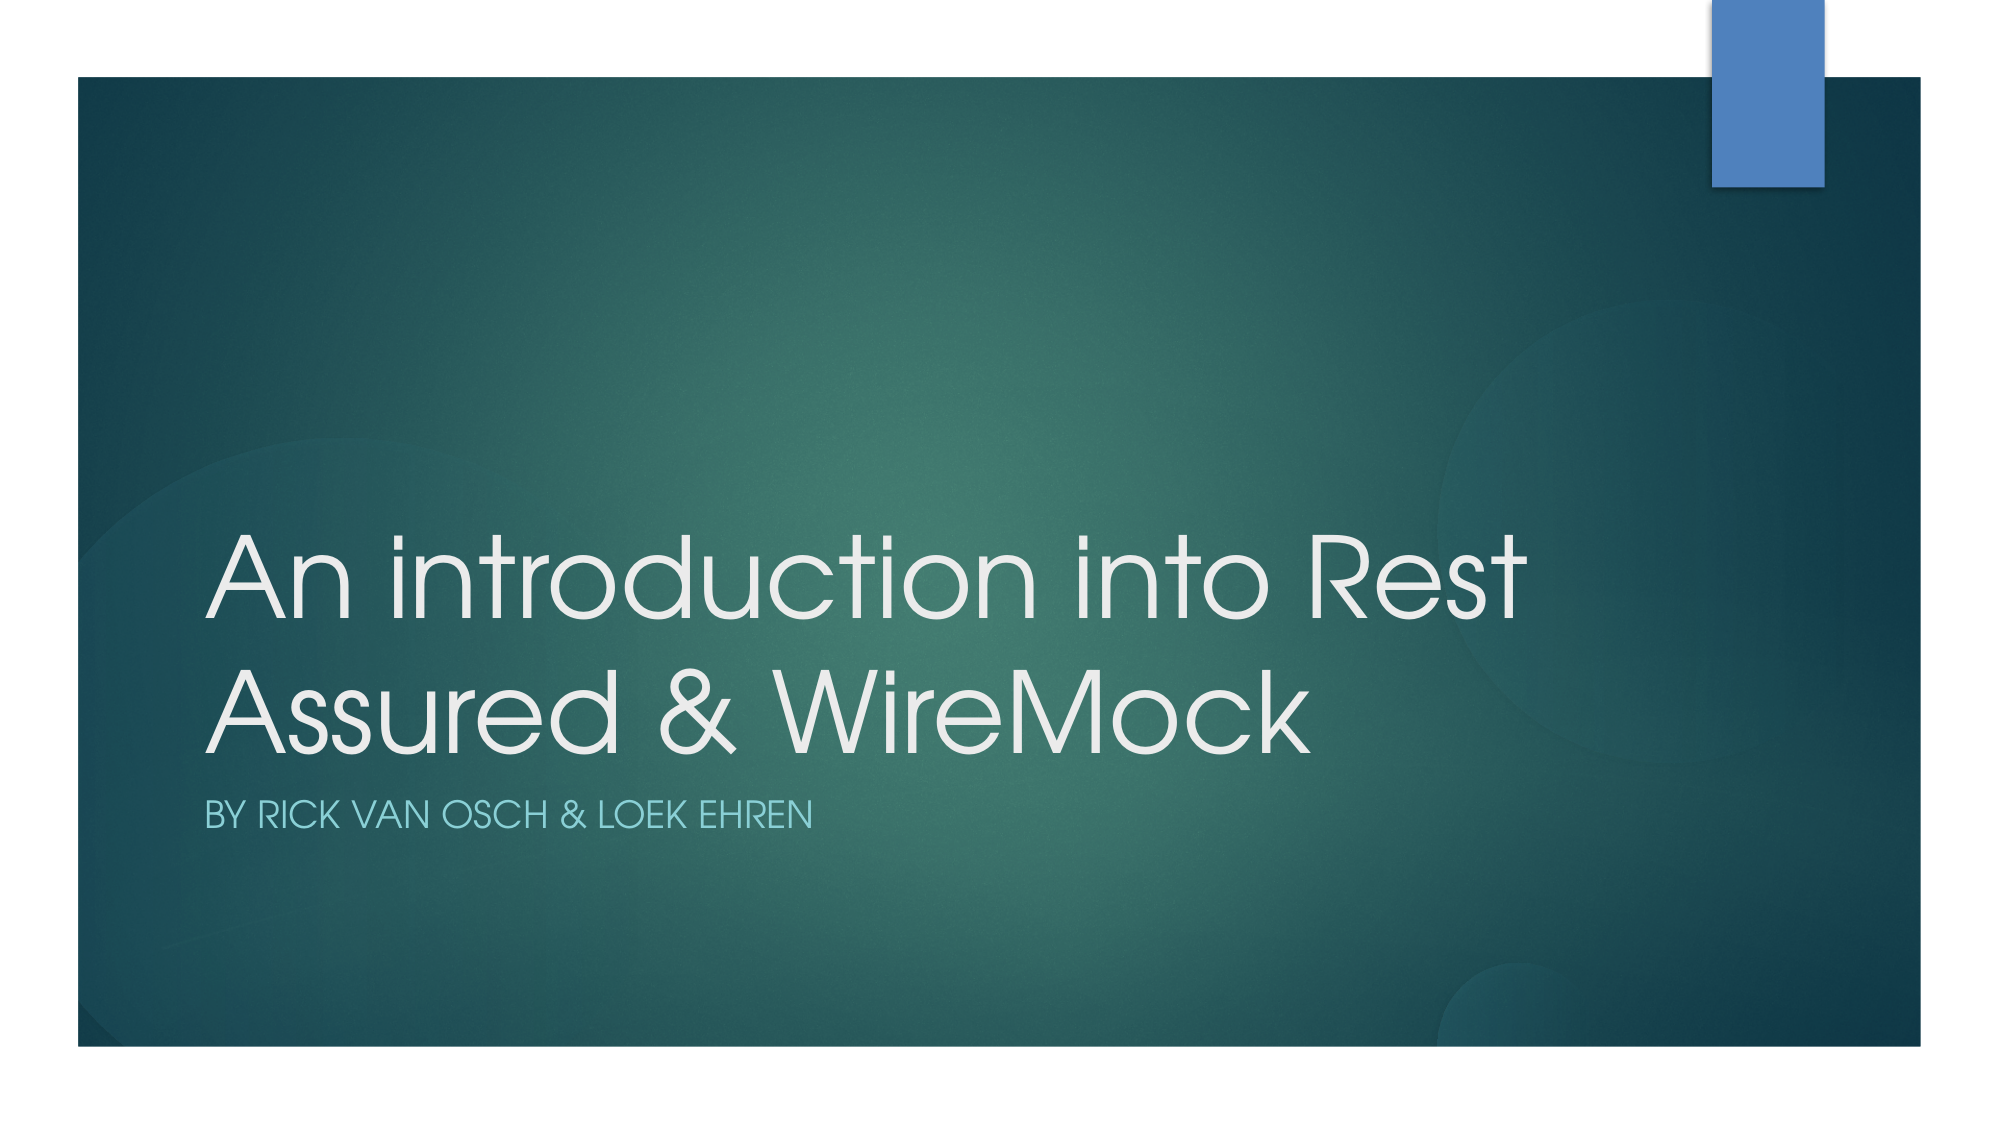

An introduction into Rest Assured & WireMock
By rick van osch & loek ehren